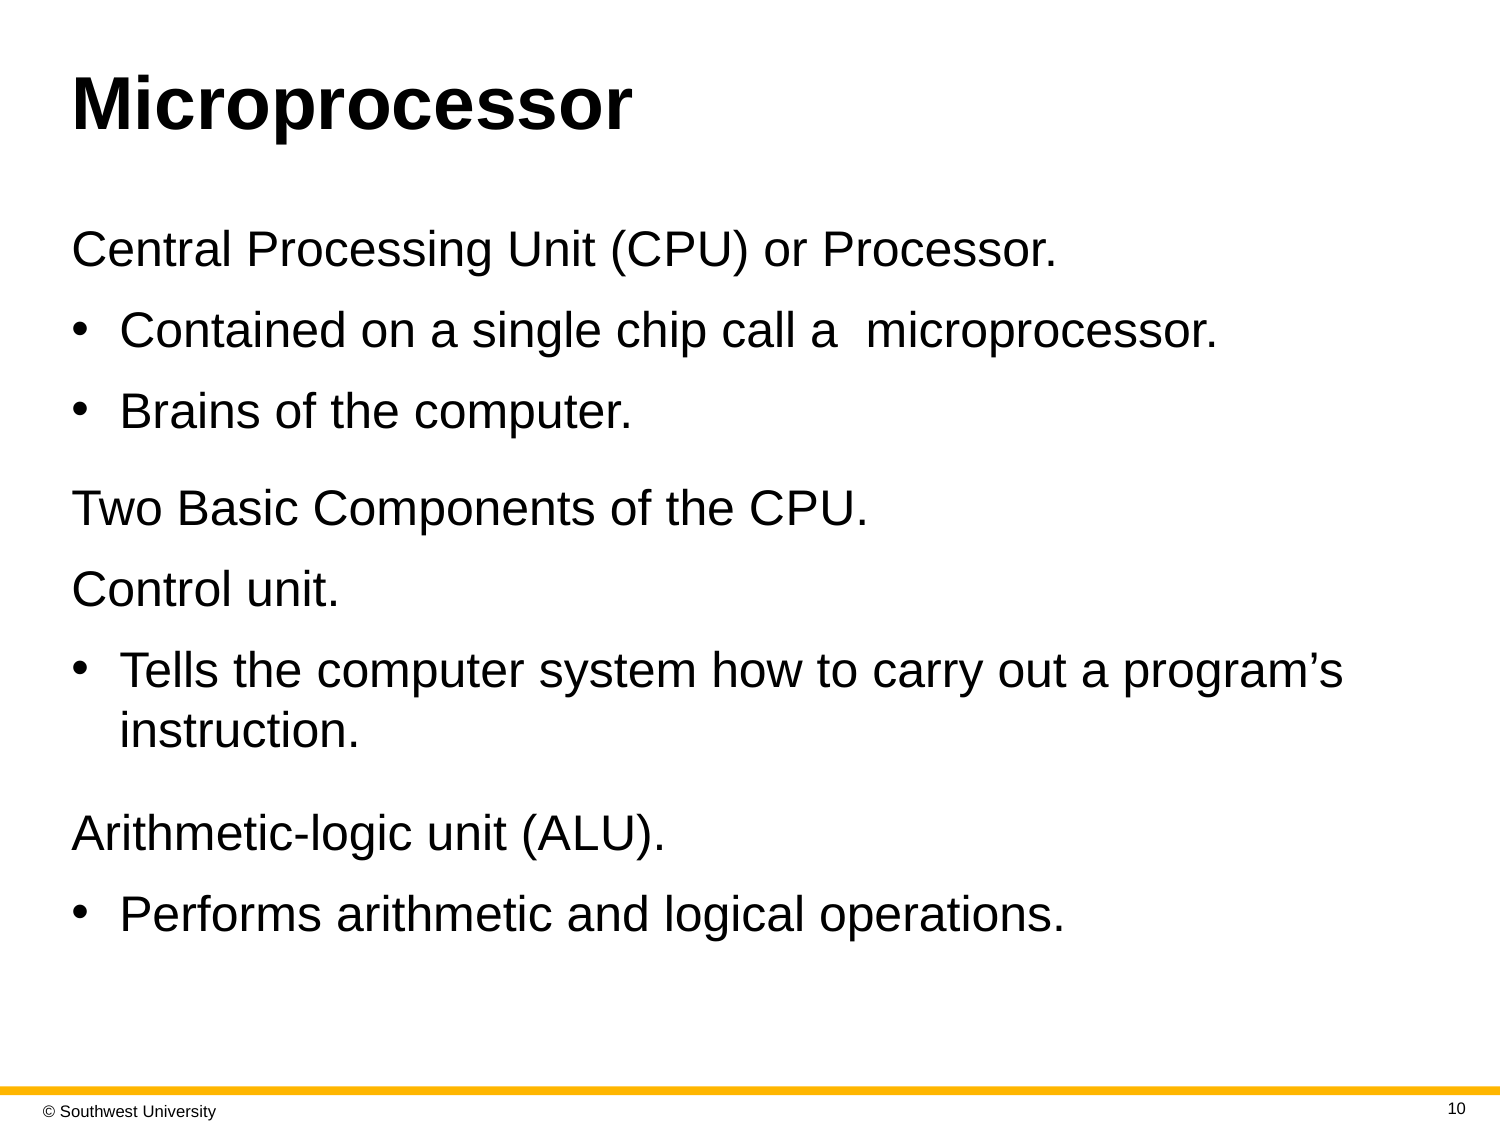

# Microprocessor
Central Processing Unit (C P U) or Processor.
Contained on a single chip call a  microprocessor.
Brains of the computer.
Two Basic Components of the C P U.
Control unit.
Tells the computer system how to carry out a program’s instruction.
Arithmetic-logic unit (A L U).
Performs arithmetic and logical operations.
10